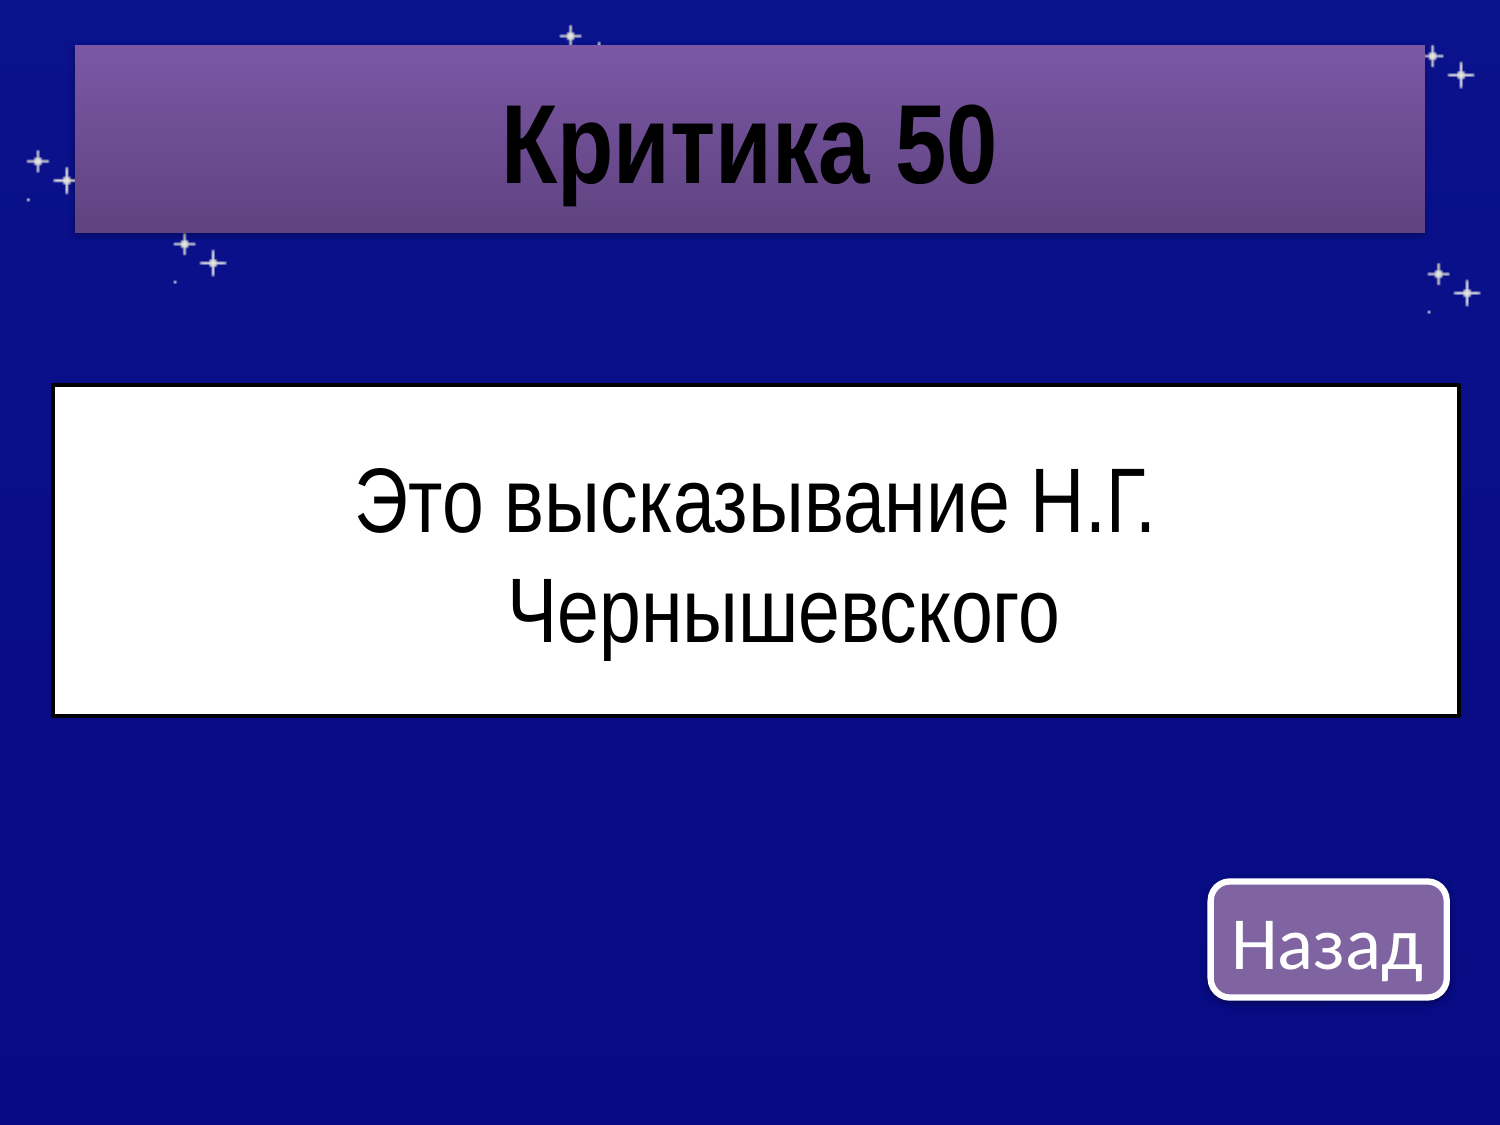

# Критика 50
Это высказывание Н.Г. Чернышевского
Назад